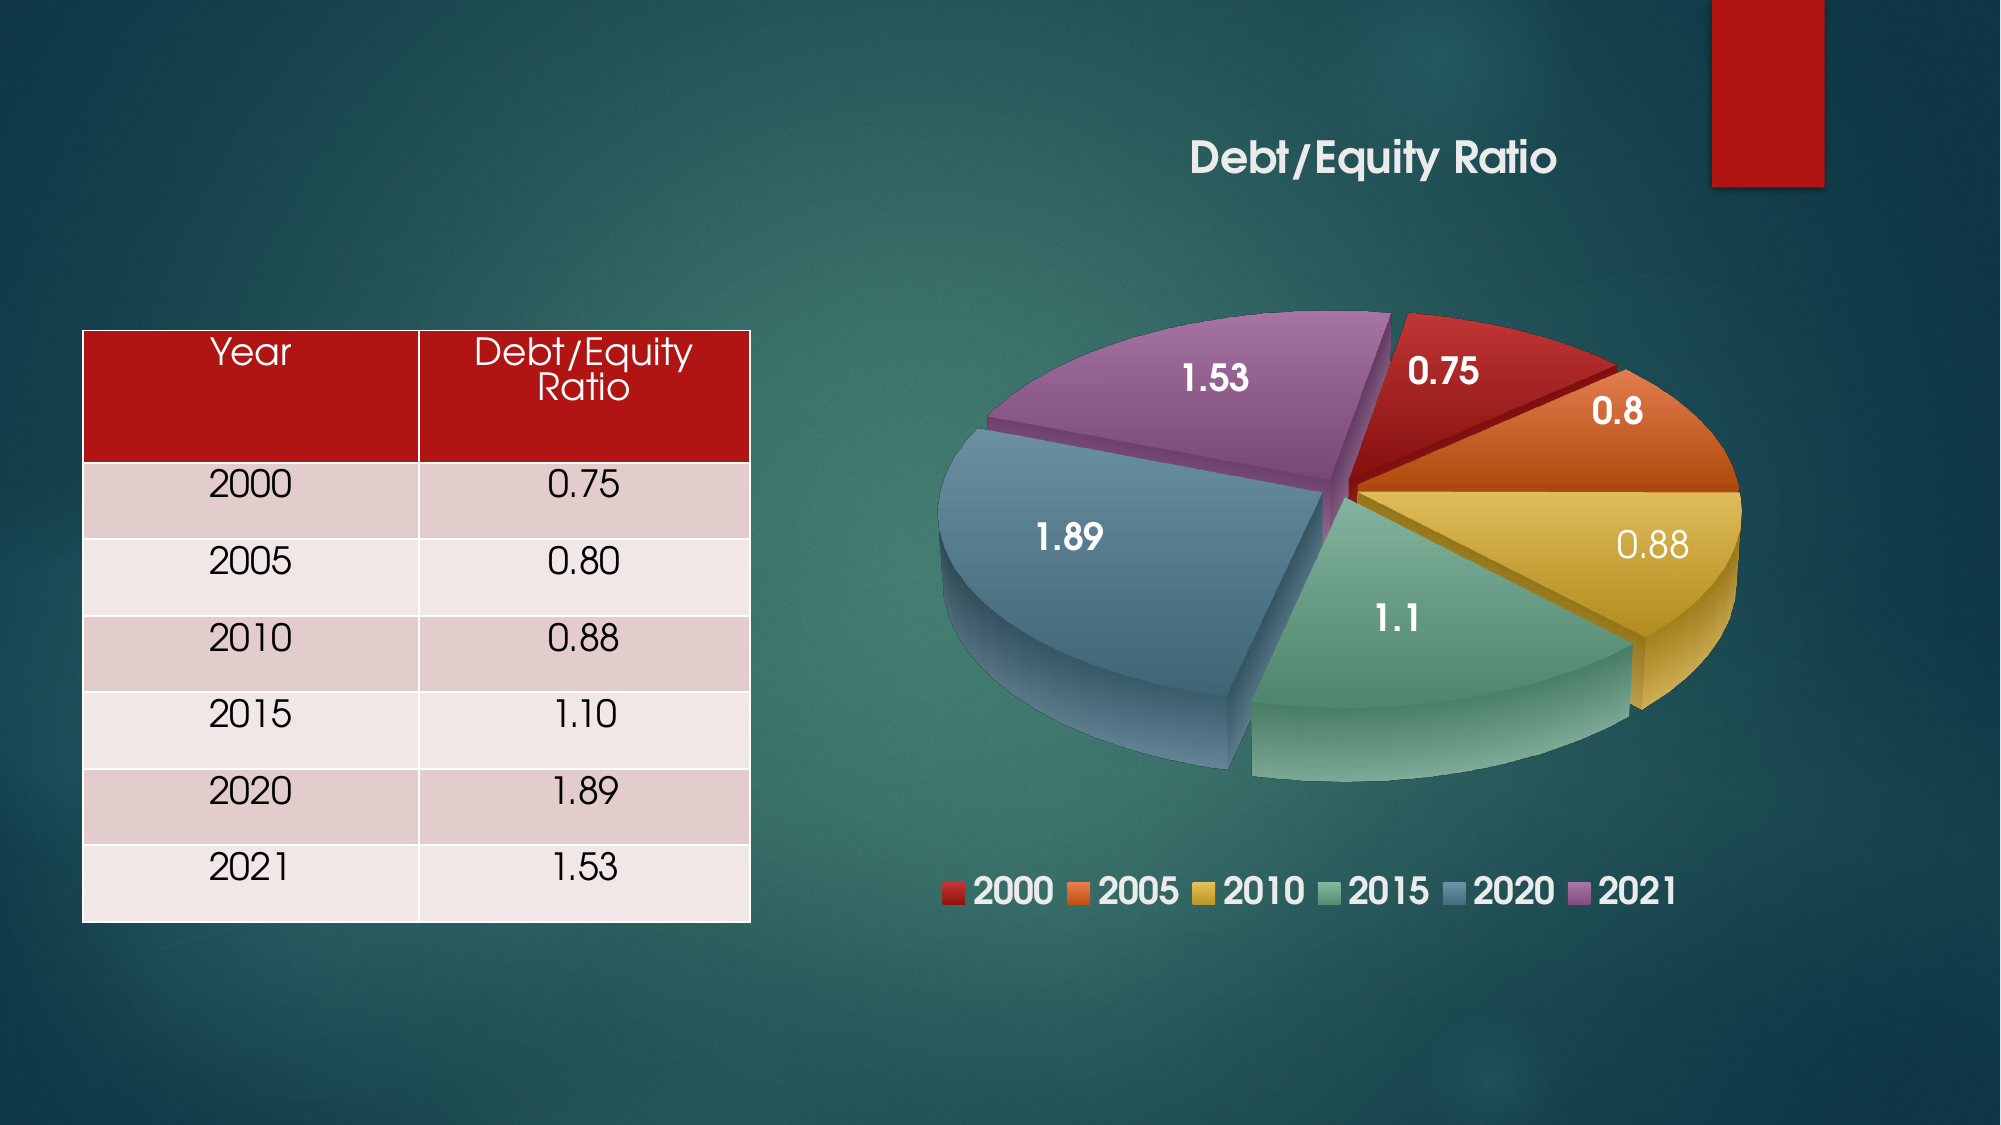

[unsupported chart]

| Year | Debt/Equity Ratio |
| --- | --- |
| 2000 | 0.75 |
| 2005 | 0.80 |
| 2010 | 0.88 |
| 2015 | 1.10 |
| 2020 | 1.89 |
| 2021 | 1.53 |

### Chart

| Category |
|---|